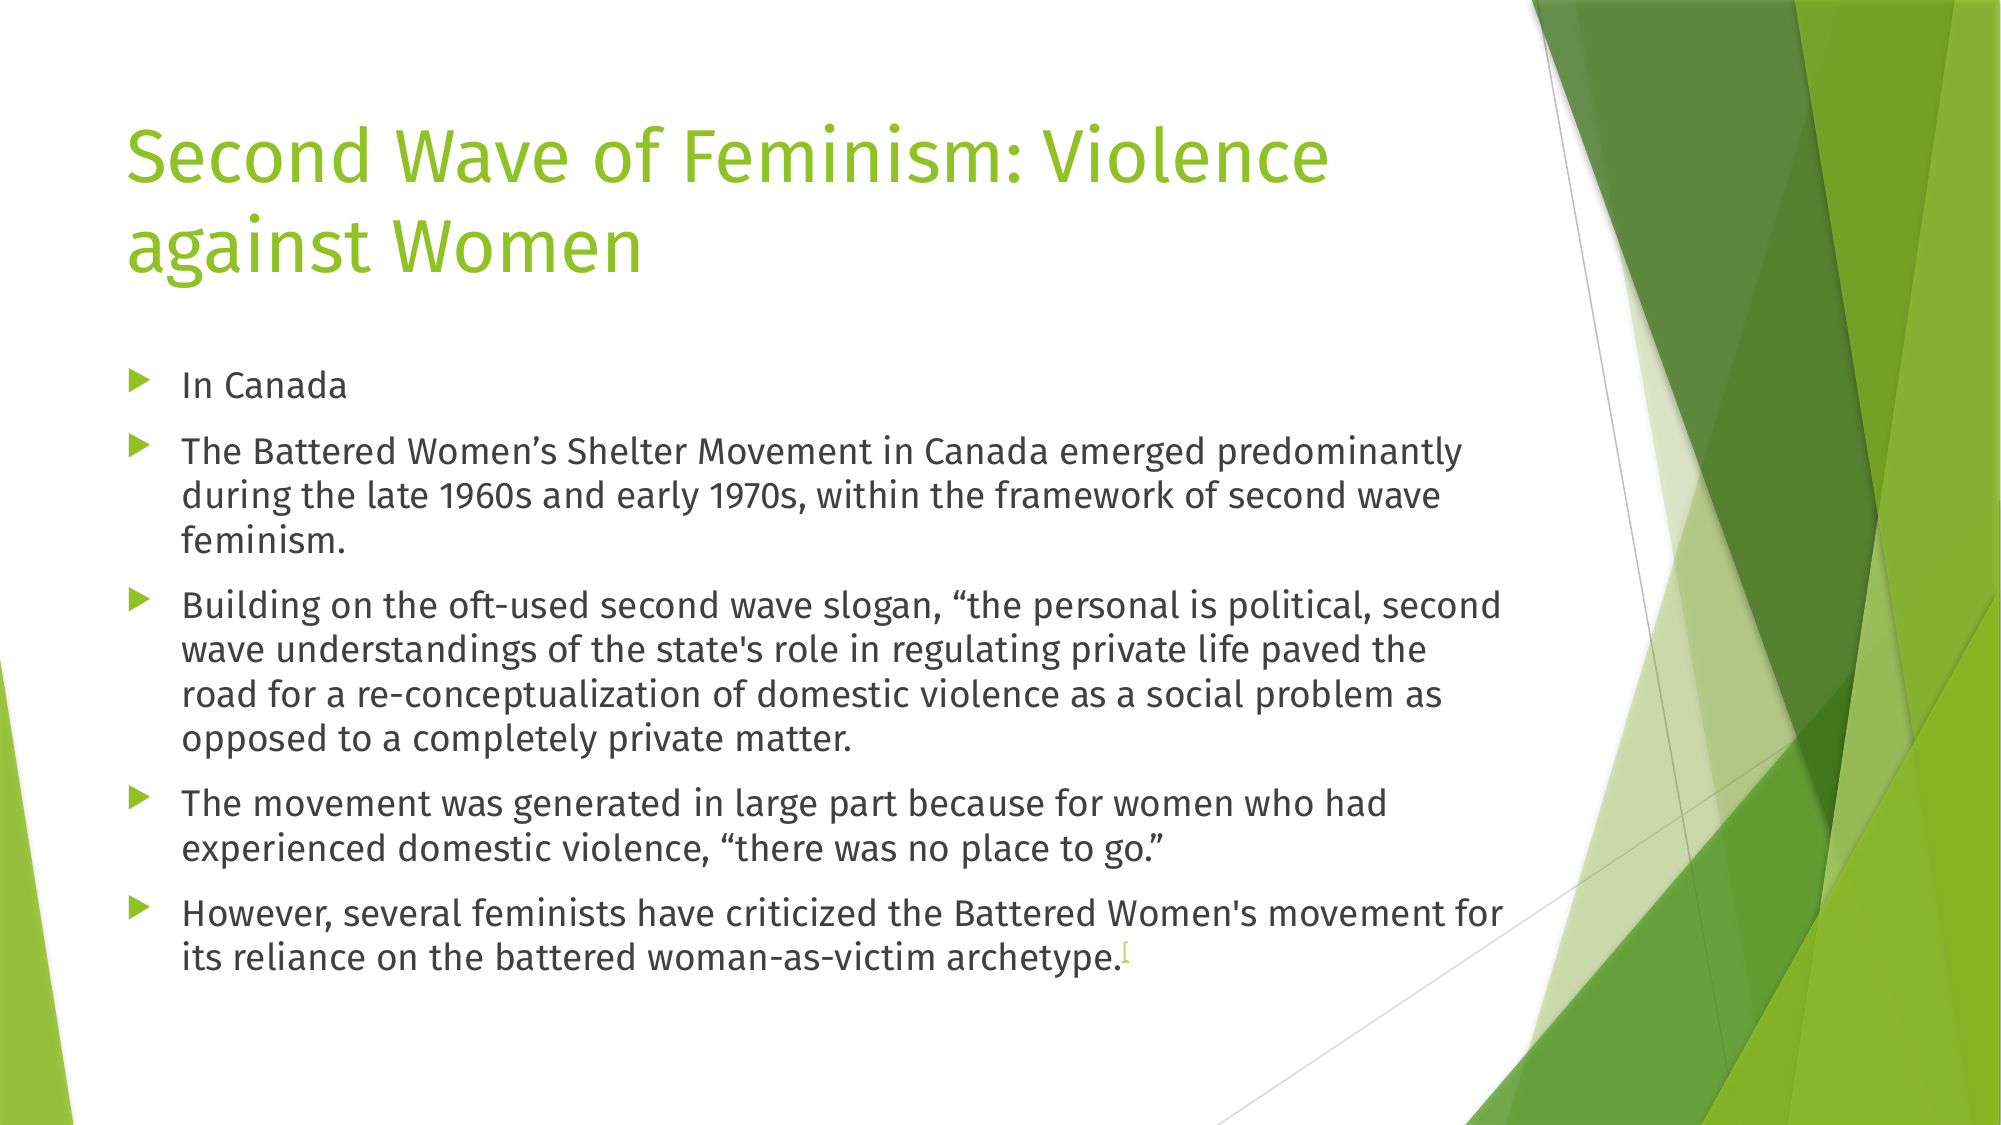

# Second Wave of Feminism: Violence against Women
In Canada
The Battered Women’s Shelter Movement in Canada emerged predominantly during the late 1960s and early 1970s, within the framework of second wave feminism.
Building on the oft-used second wave slogan, “the personal is political, second wave understandings of the state's role in regulating private life paved the road for a re-conceptualization of domestic violence as a social problem as opposed to a completely private matter.
The movement was generated in large part because for women who had experienced domestic violence, “there was no place to go.”
However, several feminists have criticized the Battered Women's movement for its reliance on the battered woman-as-victim archetype.[